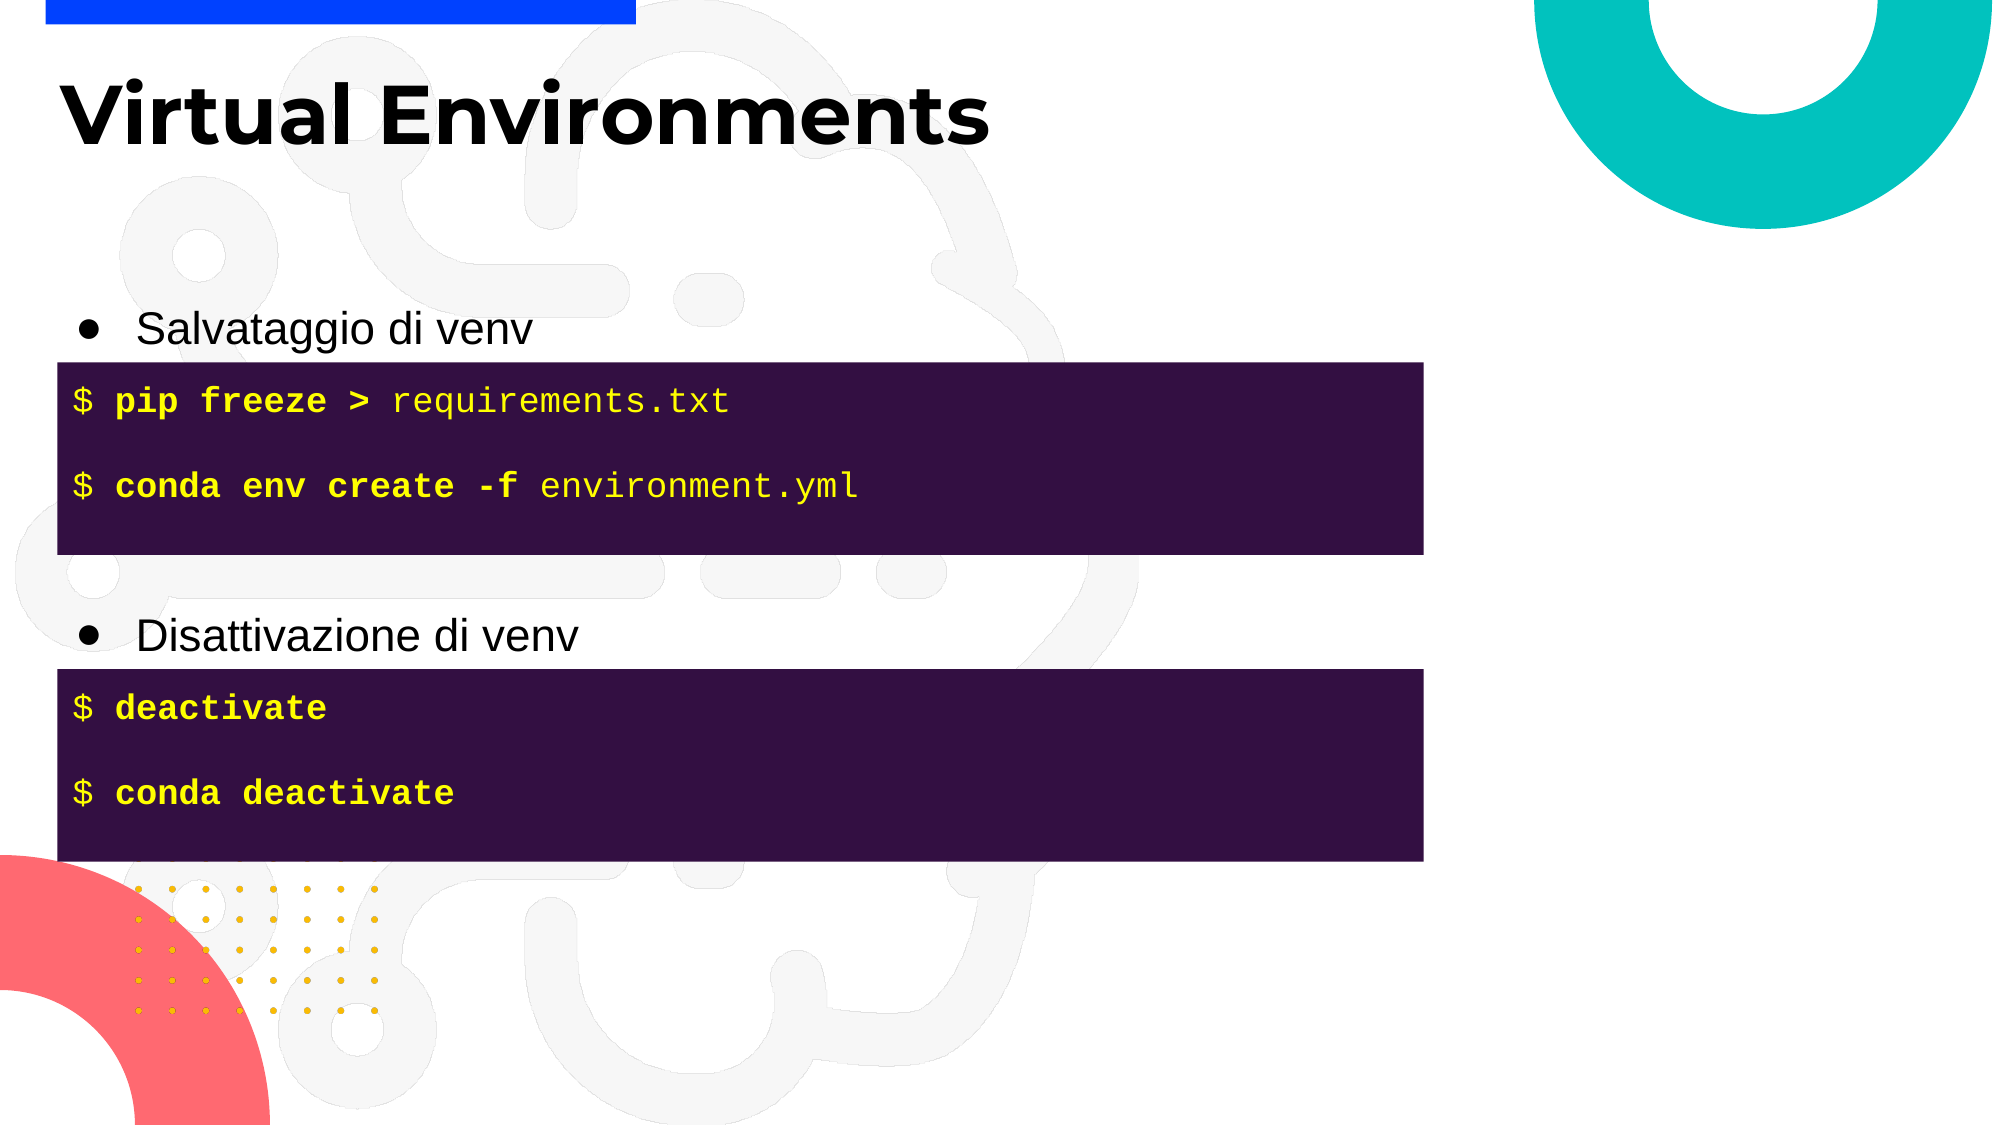

# Virtual Environments
Salvataggio di venv
$ pip freeze > requirements.txt

$ conda env create -f environment.yml

Disattivazione di venv
$ deactivate

$ conda deactivate